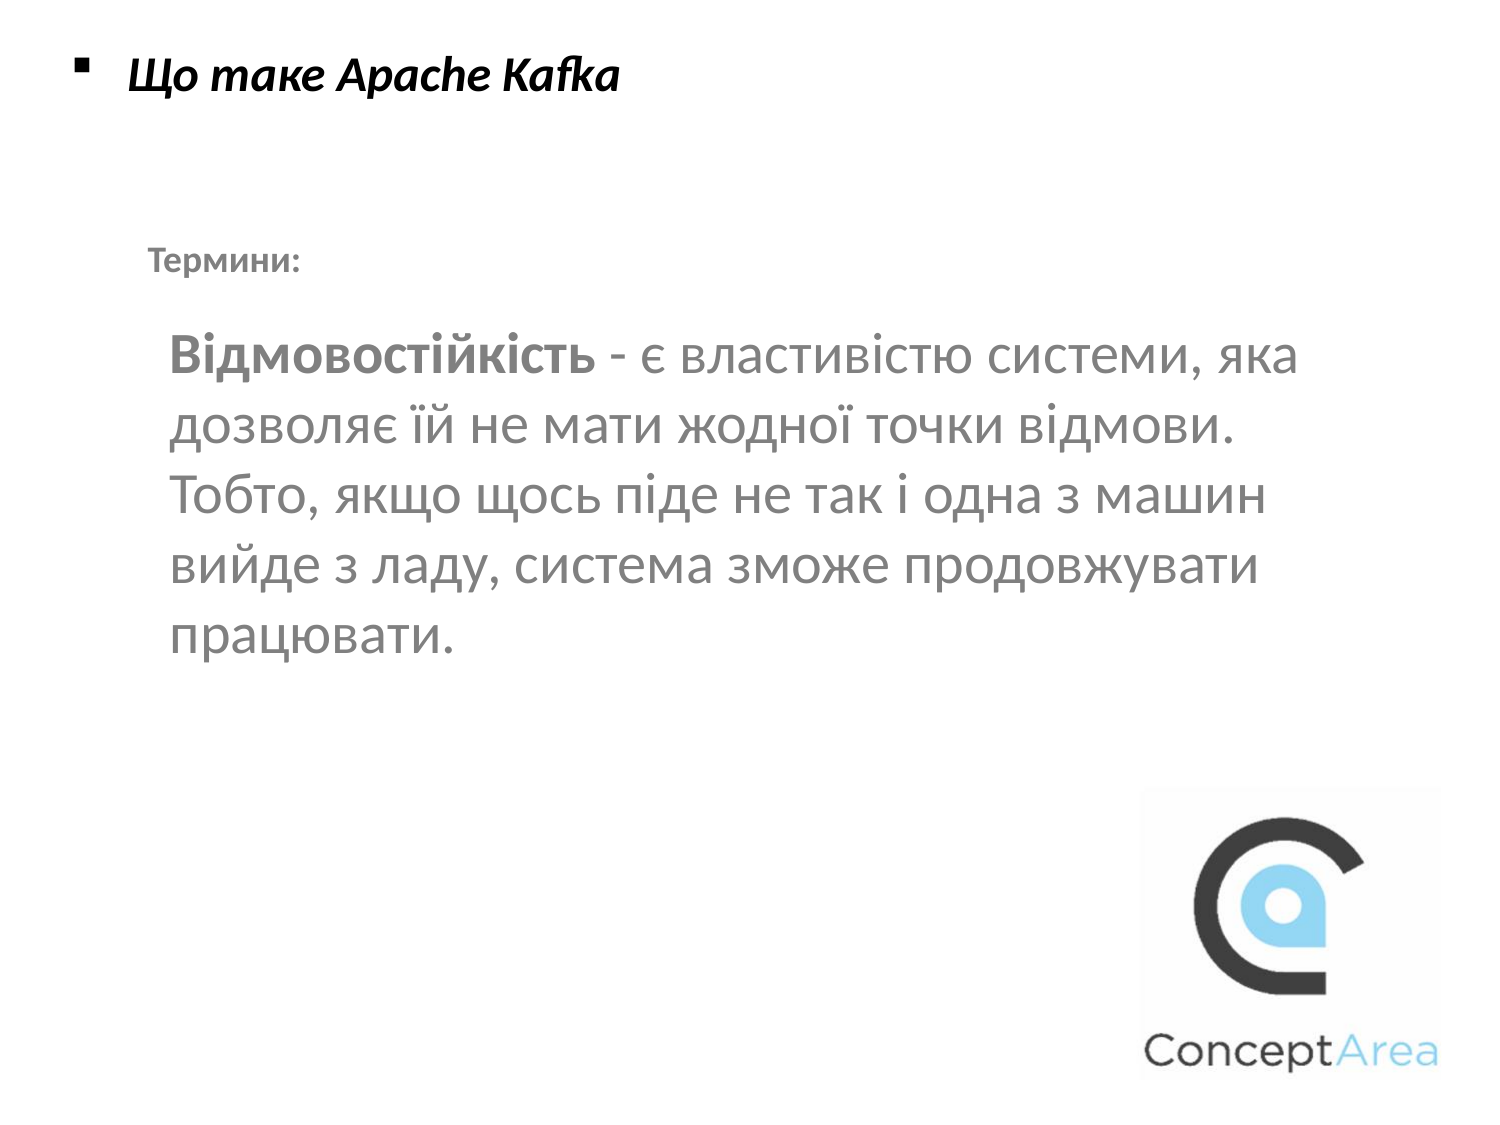

Що таке Apache Kafka
Термини:
Відмовостійкість - є властивістю системи, яка дозволяє їй не мати жодної точки відмови. Тобто, якщо щось піде не так і одна з машин вийде з ладу, система зможе продовжувати працювати.